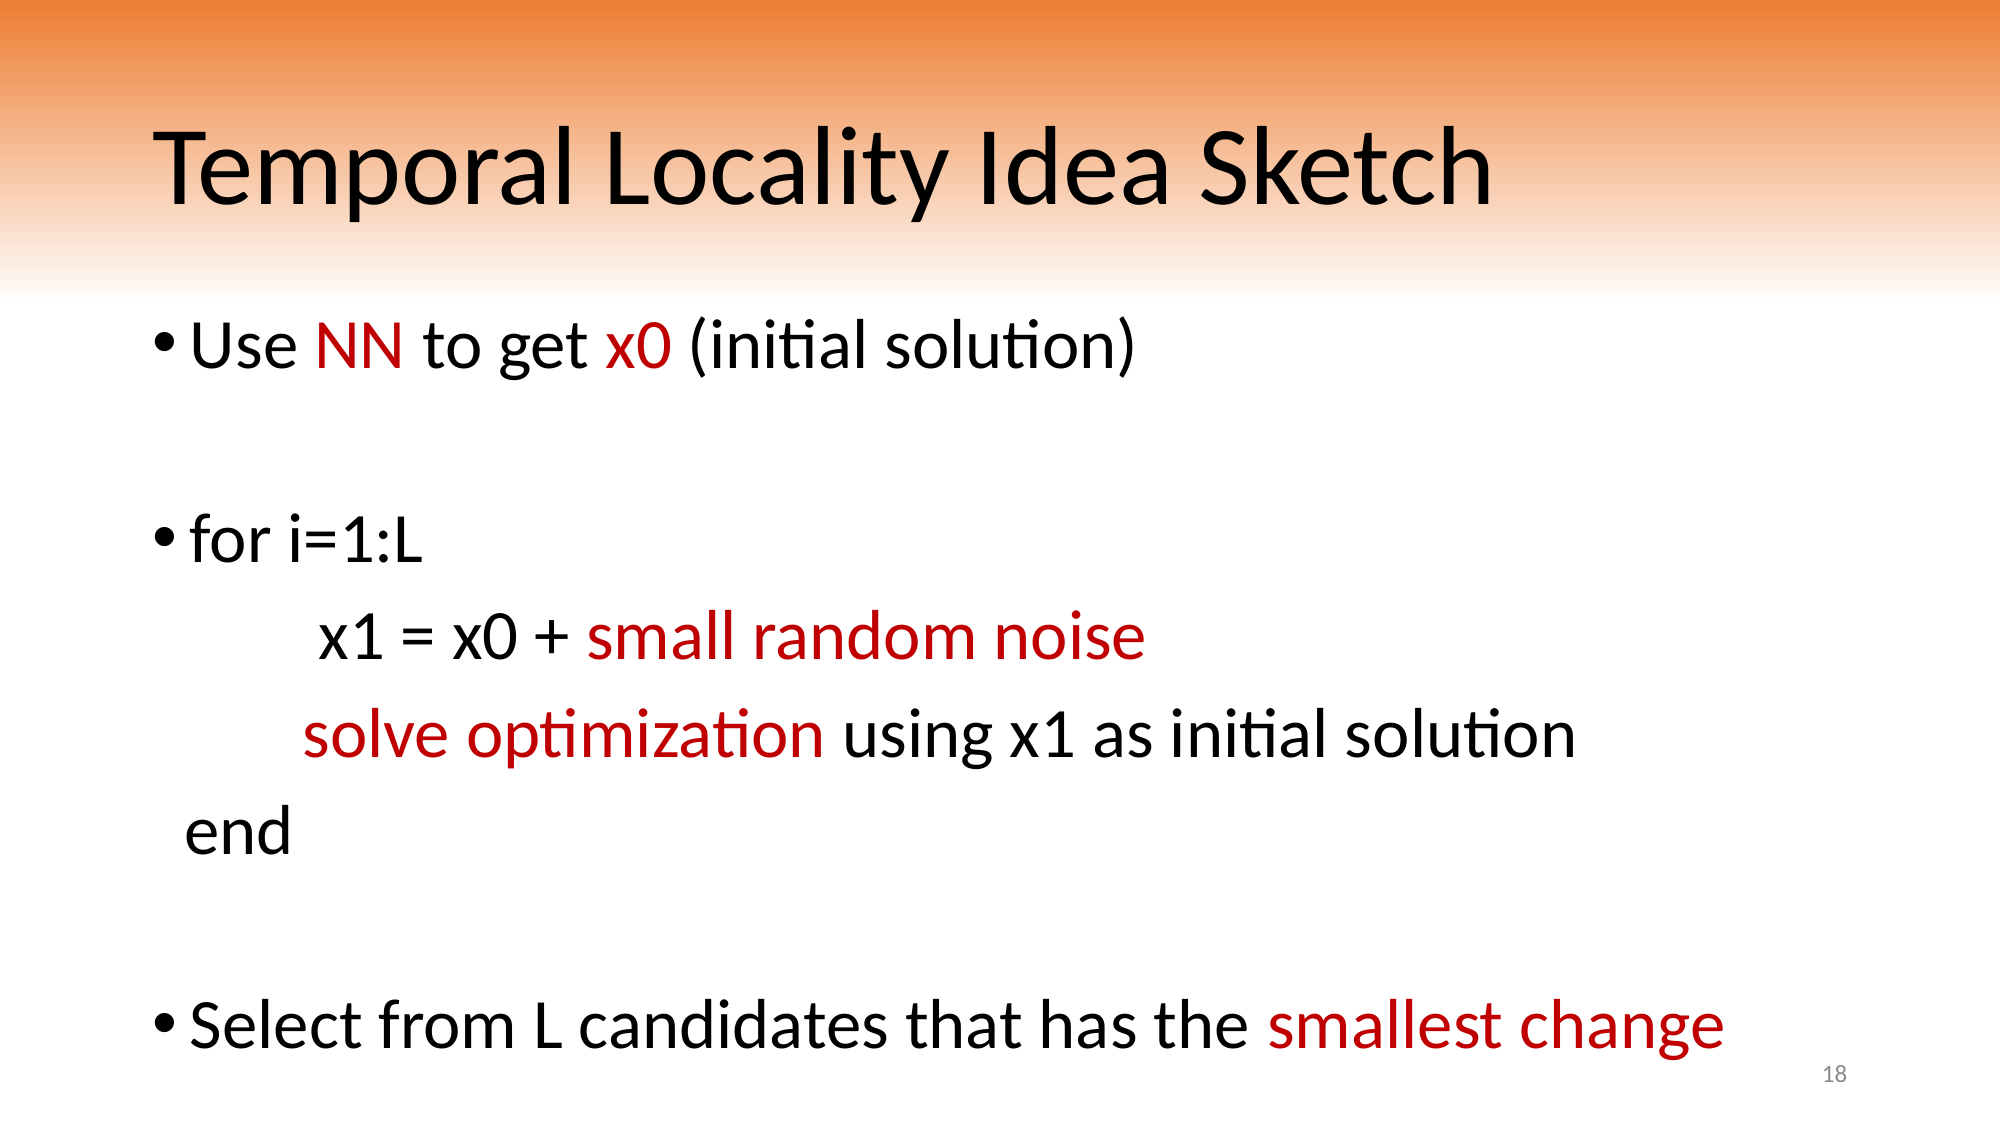

# Temporal Locality Idea Sketch
Use NN to get x0 (initial solution)

for i=1:L
	 x1 = x0 + small random noise
	solve optimization using x1 as initial solution
  end

Select from L candidates that has the smallest change
18